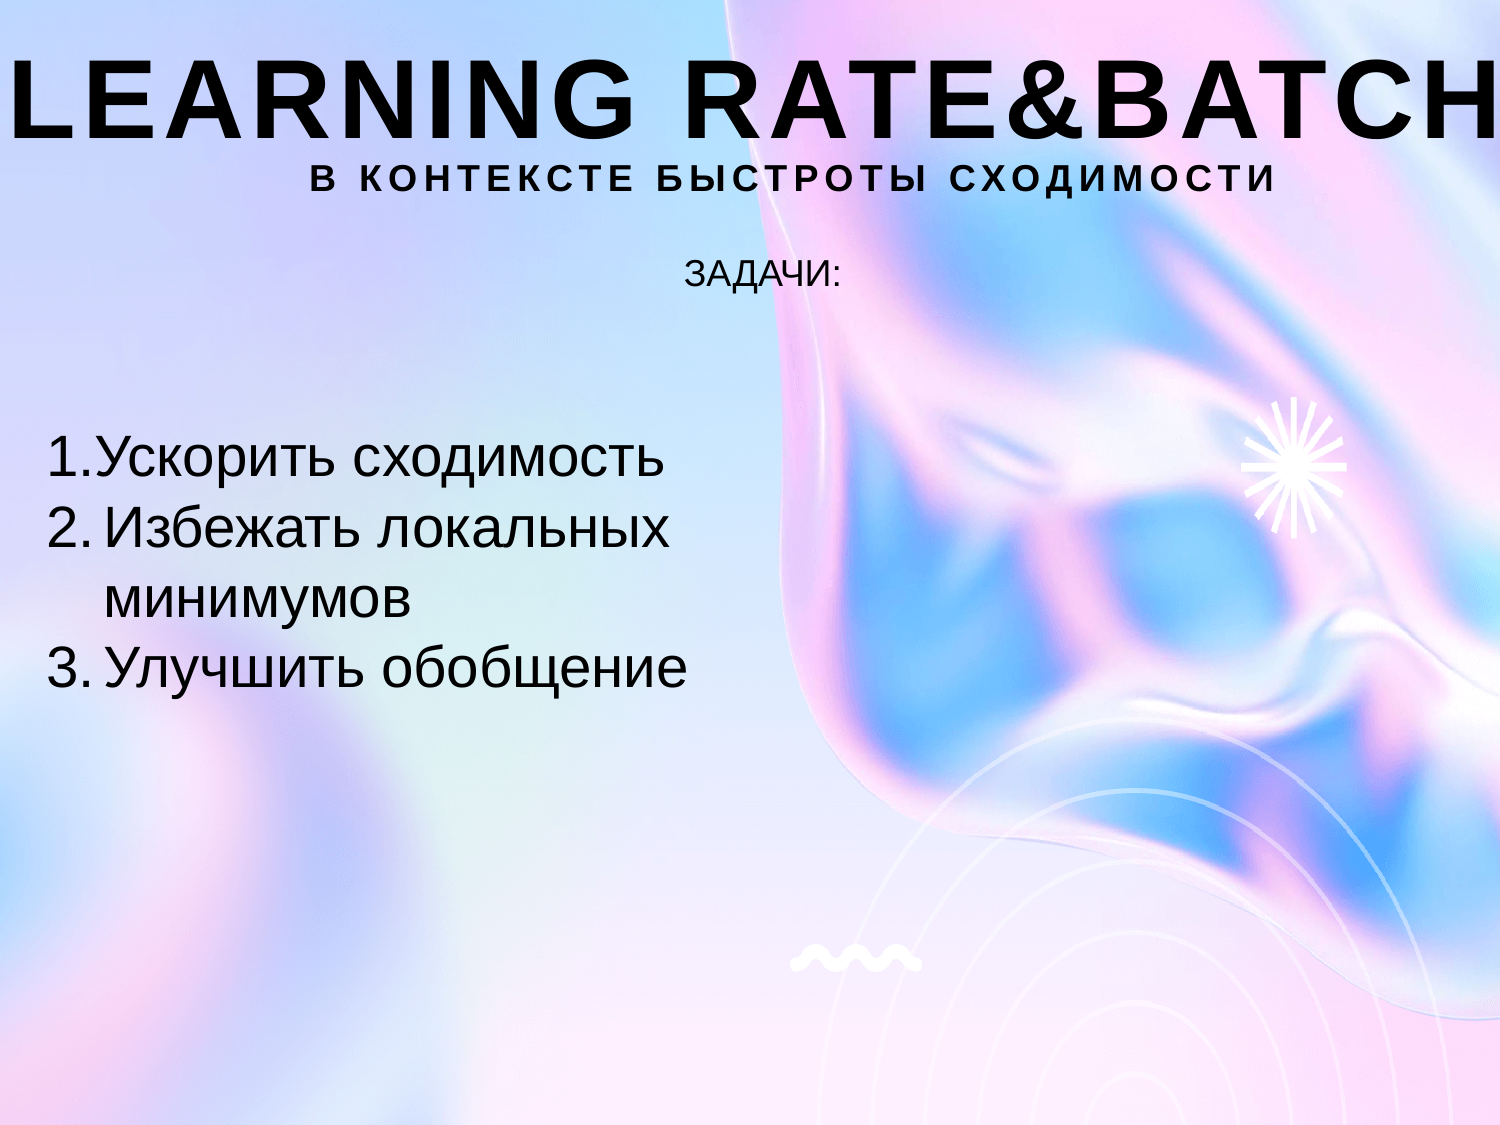

Learning rate&batch
В контексте быстроты сходимости
ЗАДАЧИ:

Ускорить сходимость
Избежать локальных минимумов
Улучшить обобщение